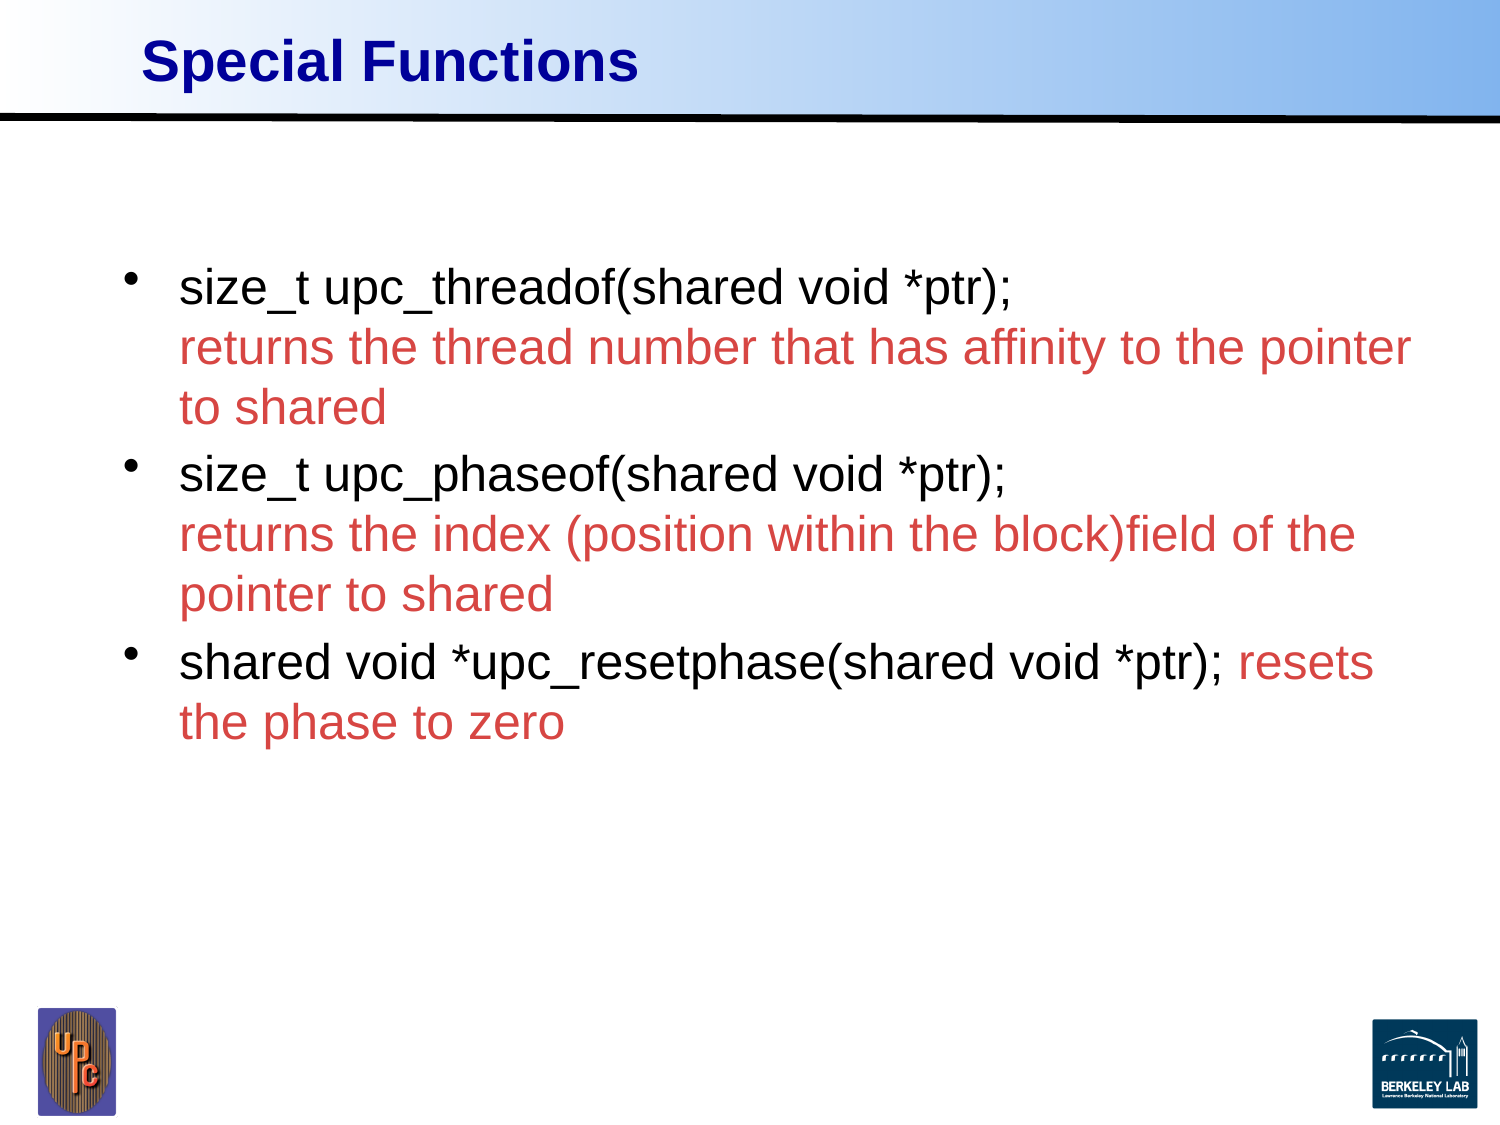

# Special Functions
size_t upc_threadof(shared void *ptr);
returns the thread number that has affinity to the pointer to shared
size_t upc_phaseof(shared void *ptr);
returns the index (position within the block)field of the pointer to shared
shared void *upc_resetphase(shared void *ptr); resets the phase to zero